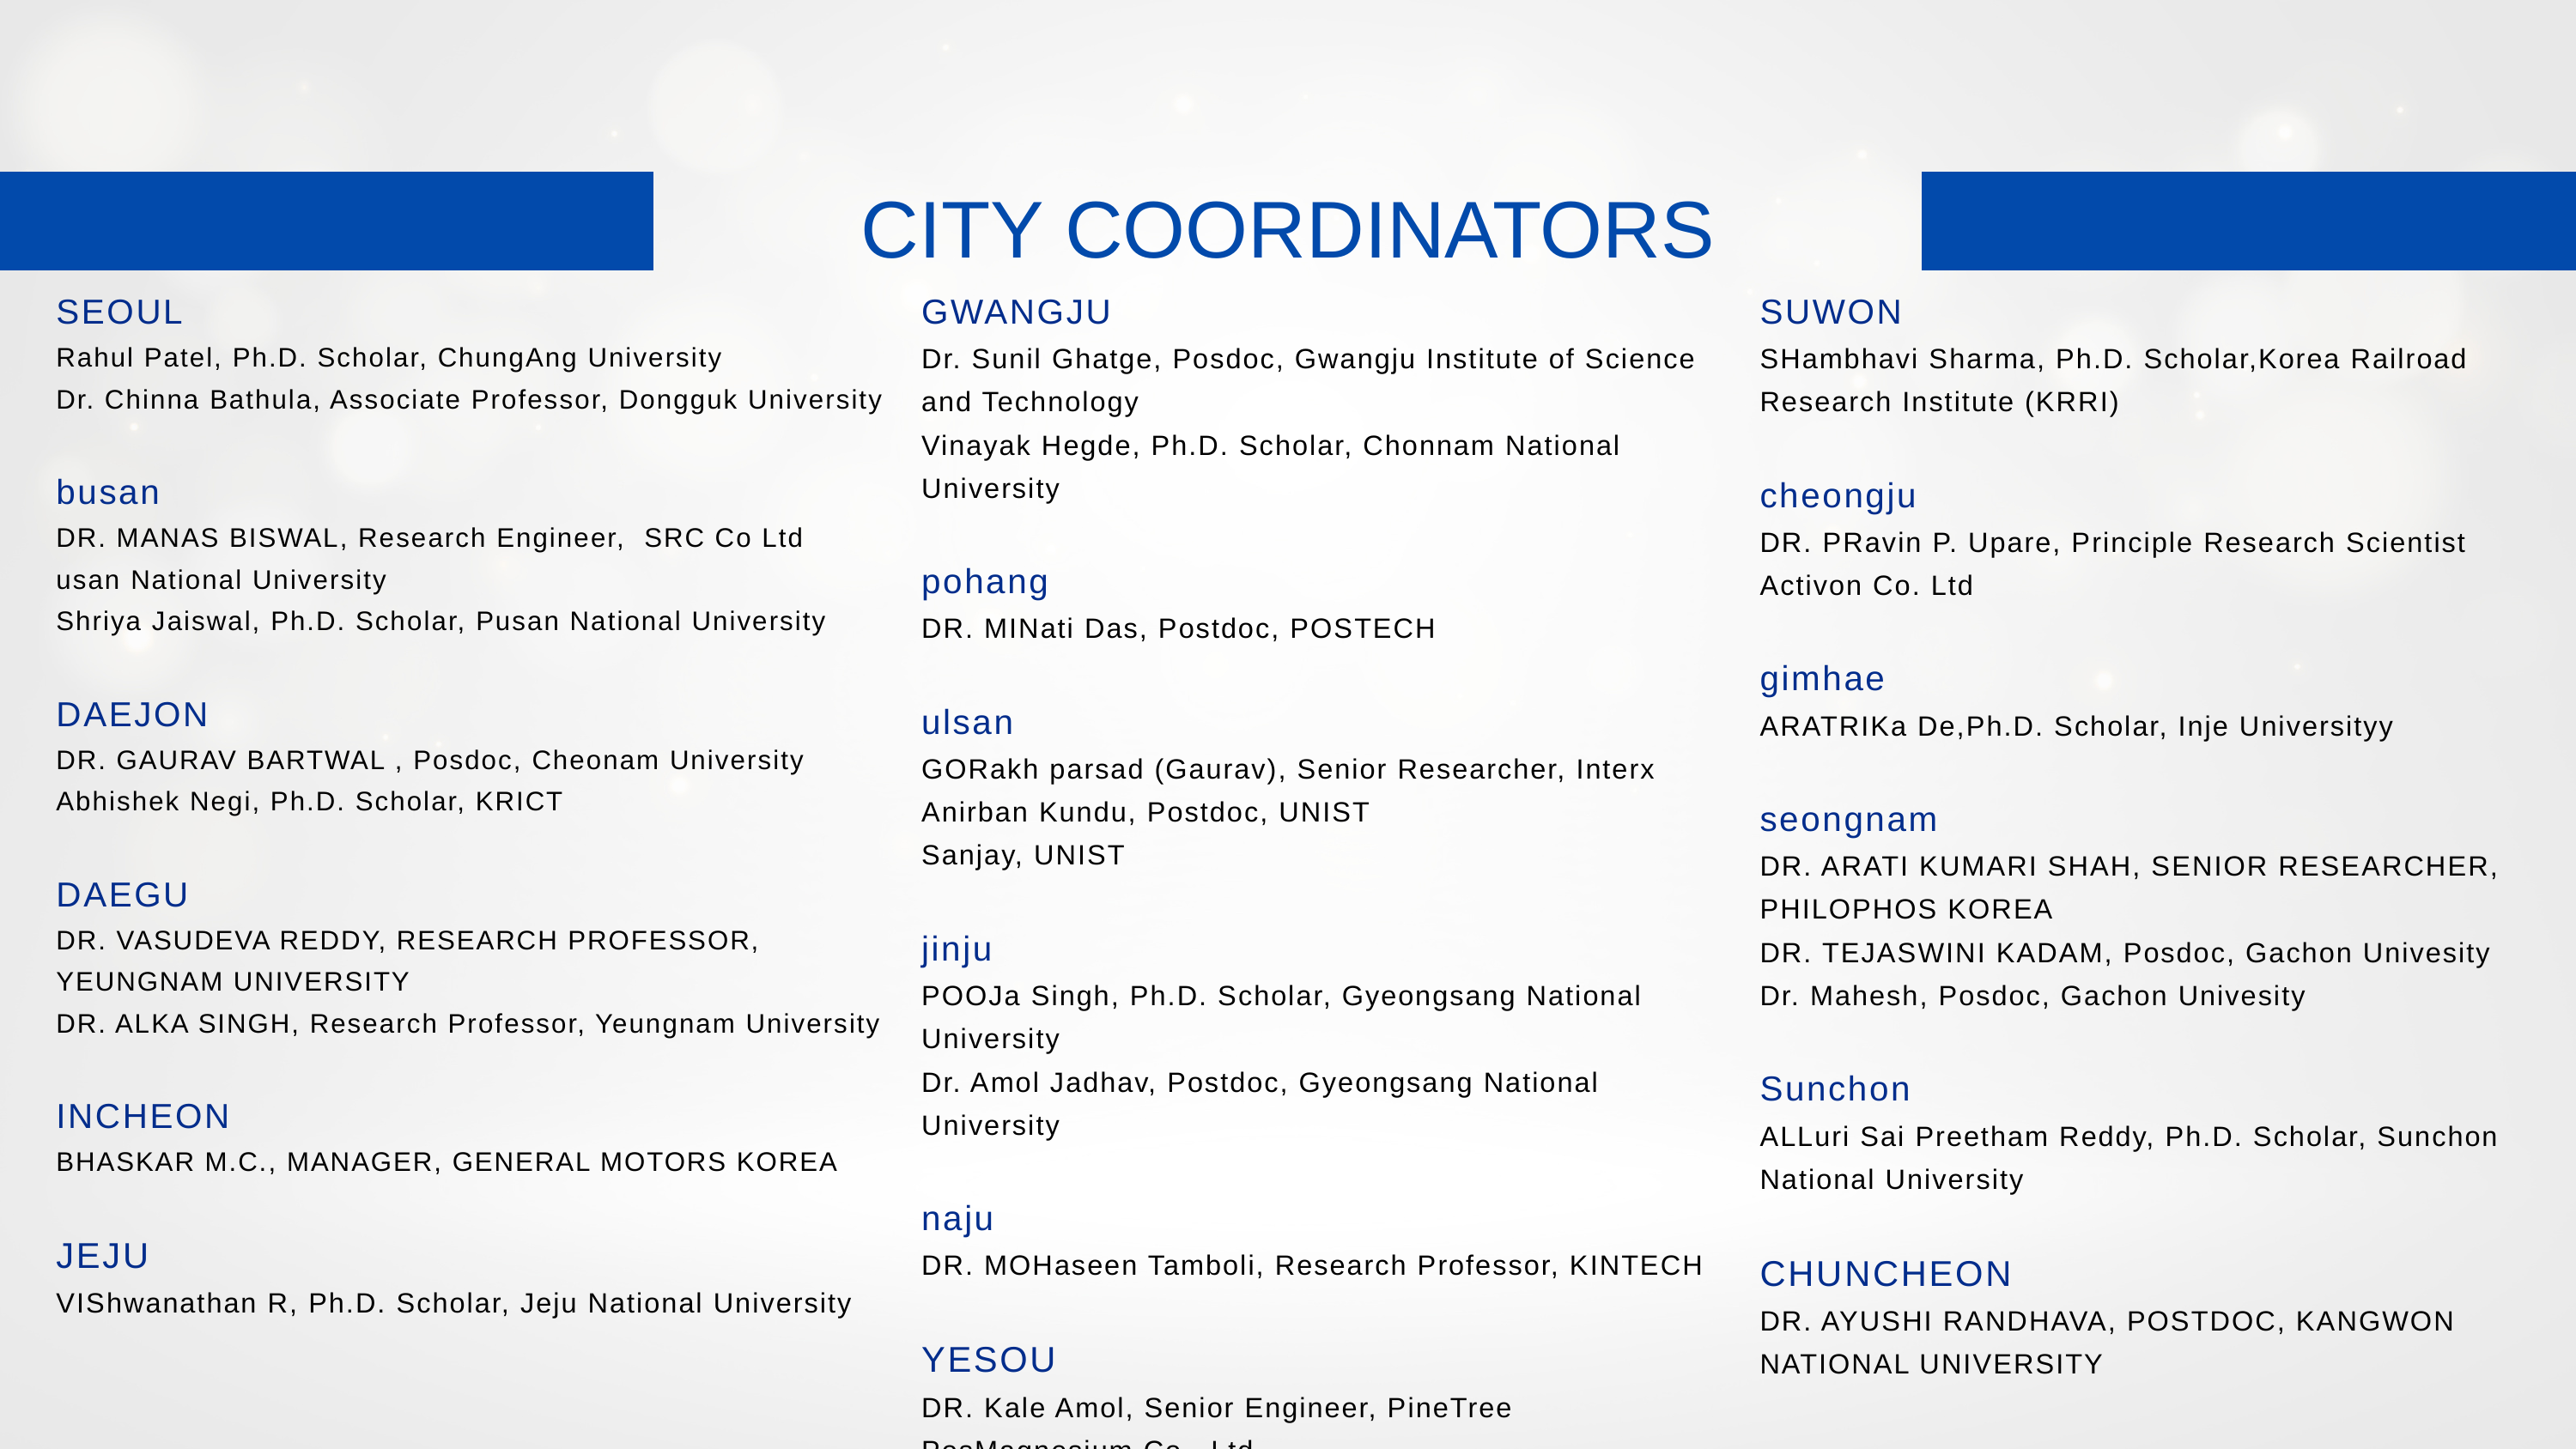

CITY COORDINATORS

SEOUL
Rahul Patel, Ph.D. Scholar, ChungAng University
Dr. Chinna Bathula, Associate Professor, Dongguk University

busan
DR. MANAS BISWAL, Research Engineer,  SRC Co Ltd
usan National University
Shriya Jaiswal, Ph.D. Scholar, Pusan National University

DAEJON
DR. GAURAV BARTWAL , Posdoc, Cheonam University
Abhishek Negi, Ph.D. Scholar, KRICT

DAEGU
DR. VASUDEVA REDDY, RESEARCH PROFESSOR, YEUNGNAM UNIVERSITY
DR. ALKA SINGH, Research Professor, Yeungnam University

INCHEON
BHASKAR M.C., MANAGER, GENERAL MOTORS KOREA

JEJU
VIShwanathan R, Ph.D. Scholar, Jeju National University
GWANGJU
Dr. Sunil Ghatge, Posdoc, Gwangju Institute of Science and Technology
Vinayak Hegde, Ph.D. Scholar, Chonnam National University

pohang
DR. MINati Das, Postdoc, POSTECH

ulsan
GORakh parsad (Gaurav), Senior Researcher, Interx
Anirban Kundu, Postdoc, UNIST
Sanjay, UNIST

jinju
POOJa Singh, Ph.D. Scholar, Gyeongsang National University
Dr. Amol Jadhav, Postdoc, Gyeongsang National University

naju
DR. MOHaseen Tamboli, Research Professor, KINTECH

YESOU
DR. Kale Amol, Senior Engineer, PineTree PosMagnesium Co., Ltd
SUWON
SHambhavi Sharma, Ph.D. Scholar,Korea Railroad Research Institute (KRRI)

cheongju
DR. PRavin P. Upare, Principle Research Scientist
Activon Co. Ltd

gimhae
ARATRIKa De,Ph.D. Scholar, Inje Universityy

seongnam
DR. ARATI KUMARI SHAH, SENIOR RESEARCHER, PHILOPHOS KOREA
DR. TEJASWINI KADAM, Posdoc, Gachon Univesity
Dr. Mahesh, Posdoc, Gachon Univesity

Sunchon
ALLuri Sai Preetham Reddy, Ph.D. Scholar, Sunchon National University

CHUNCHEON
DR. AYUSHI RANDHAVA, POSTDOC, KANGWON NATIONAL UNIVERSITY